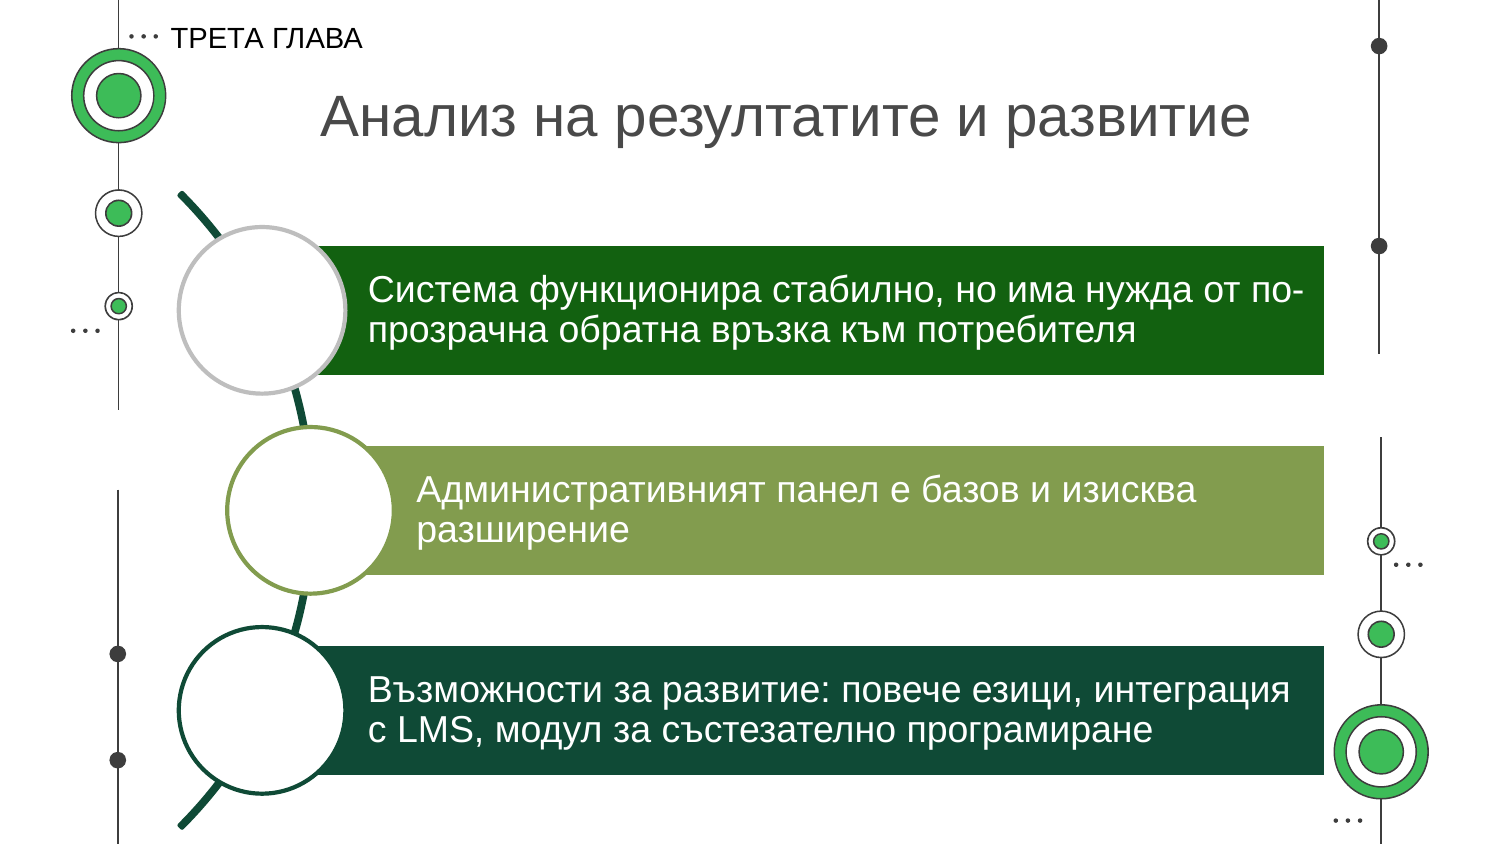

ТРЕТА ГЛАВА
# Анализ на резултатите и развитие
Система функционира стабилно, но има нужда от по-прозрачна обратна връзка към потребителя
Административният панел е базов и изисква разширение
Възможности за развитие: повече езици, интеграция с LMS, модул за състезателно програмиране